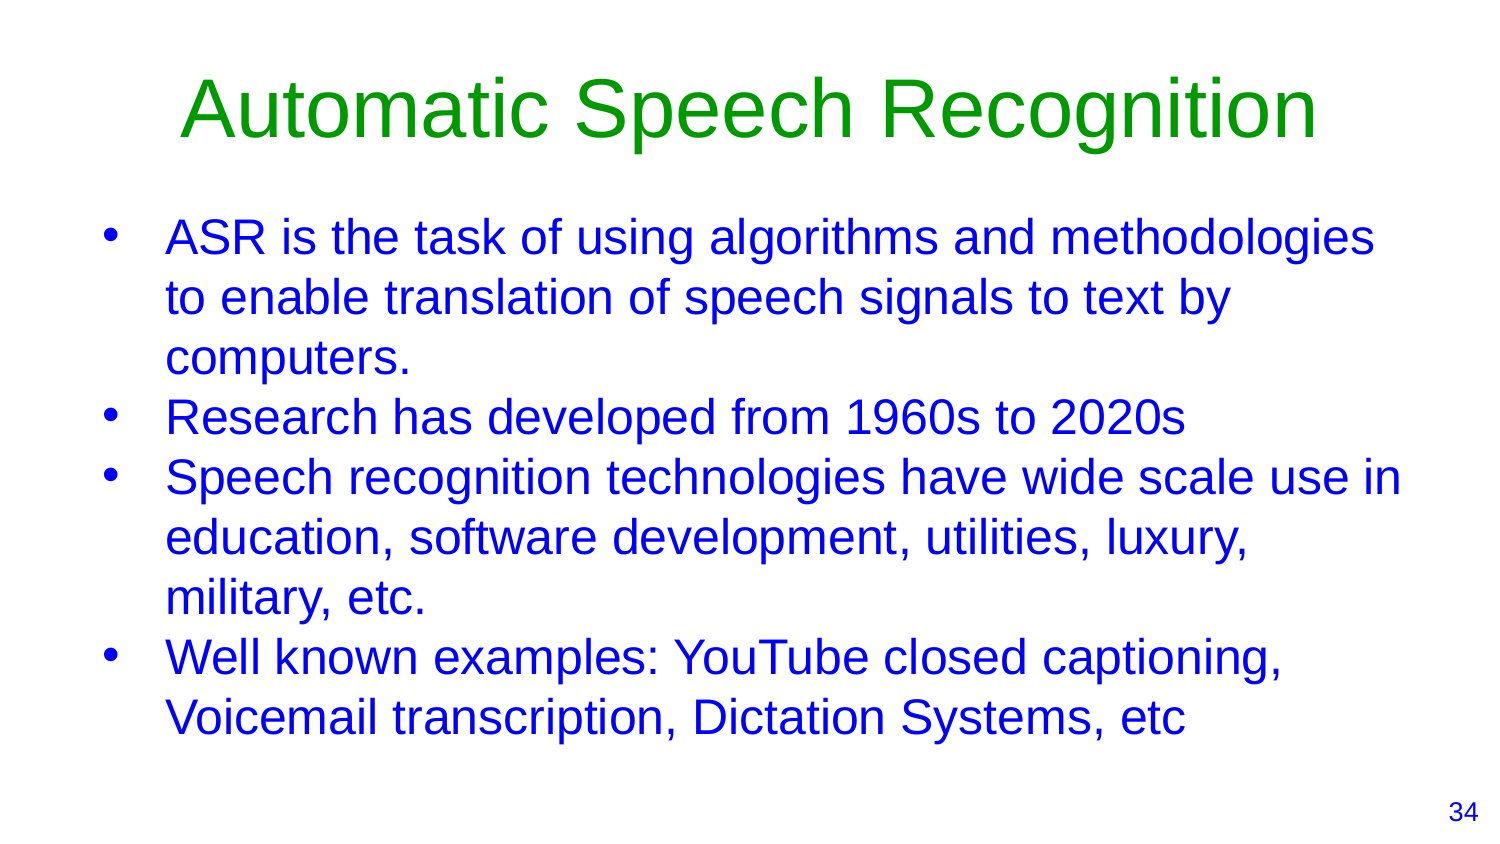

# Automatic Speech Recognition
ASR is the task of using algorithms and methodologies to enable translation of speech signals to text by computers.
Research has developed from 1960s to 2020s
Speech recognition technologies have wide scale use in education, software development, utilities, luxury, military, etc.
Well known examples: YouTube closed captioning, Voicemail transcription, Dictation Systems, etc
34